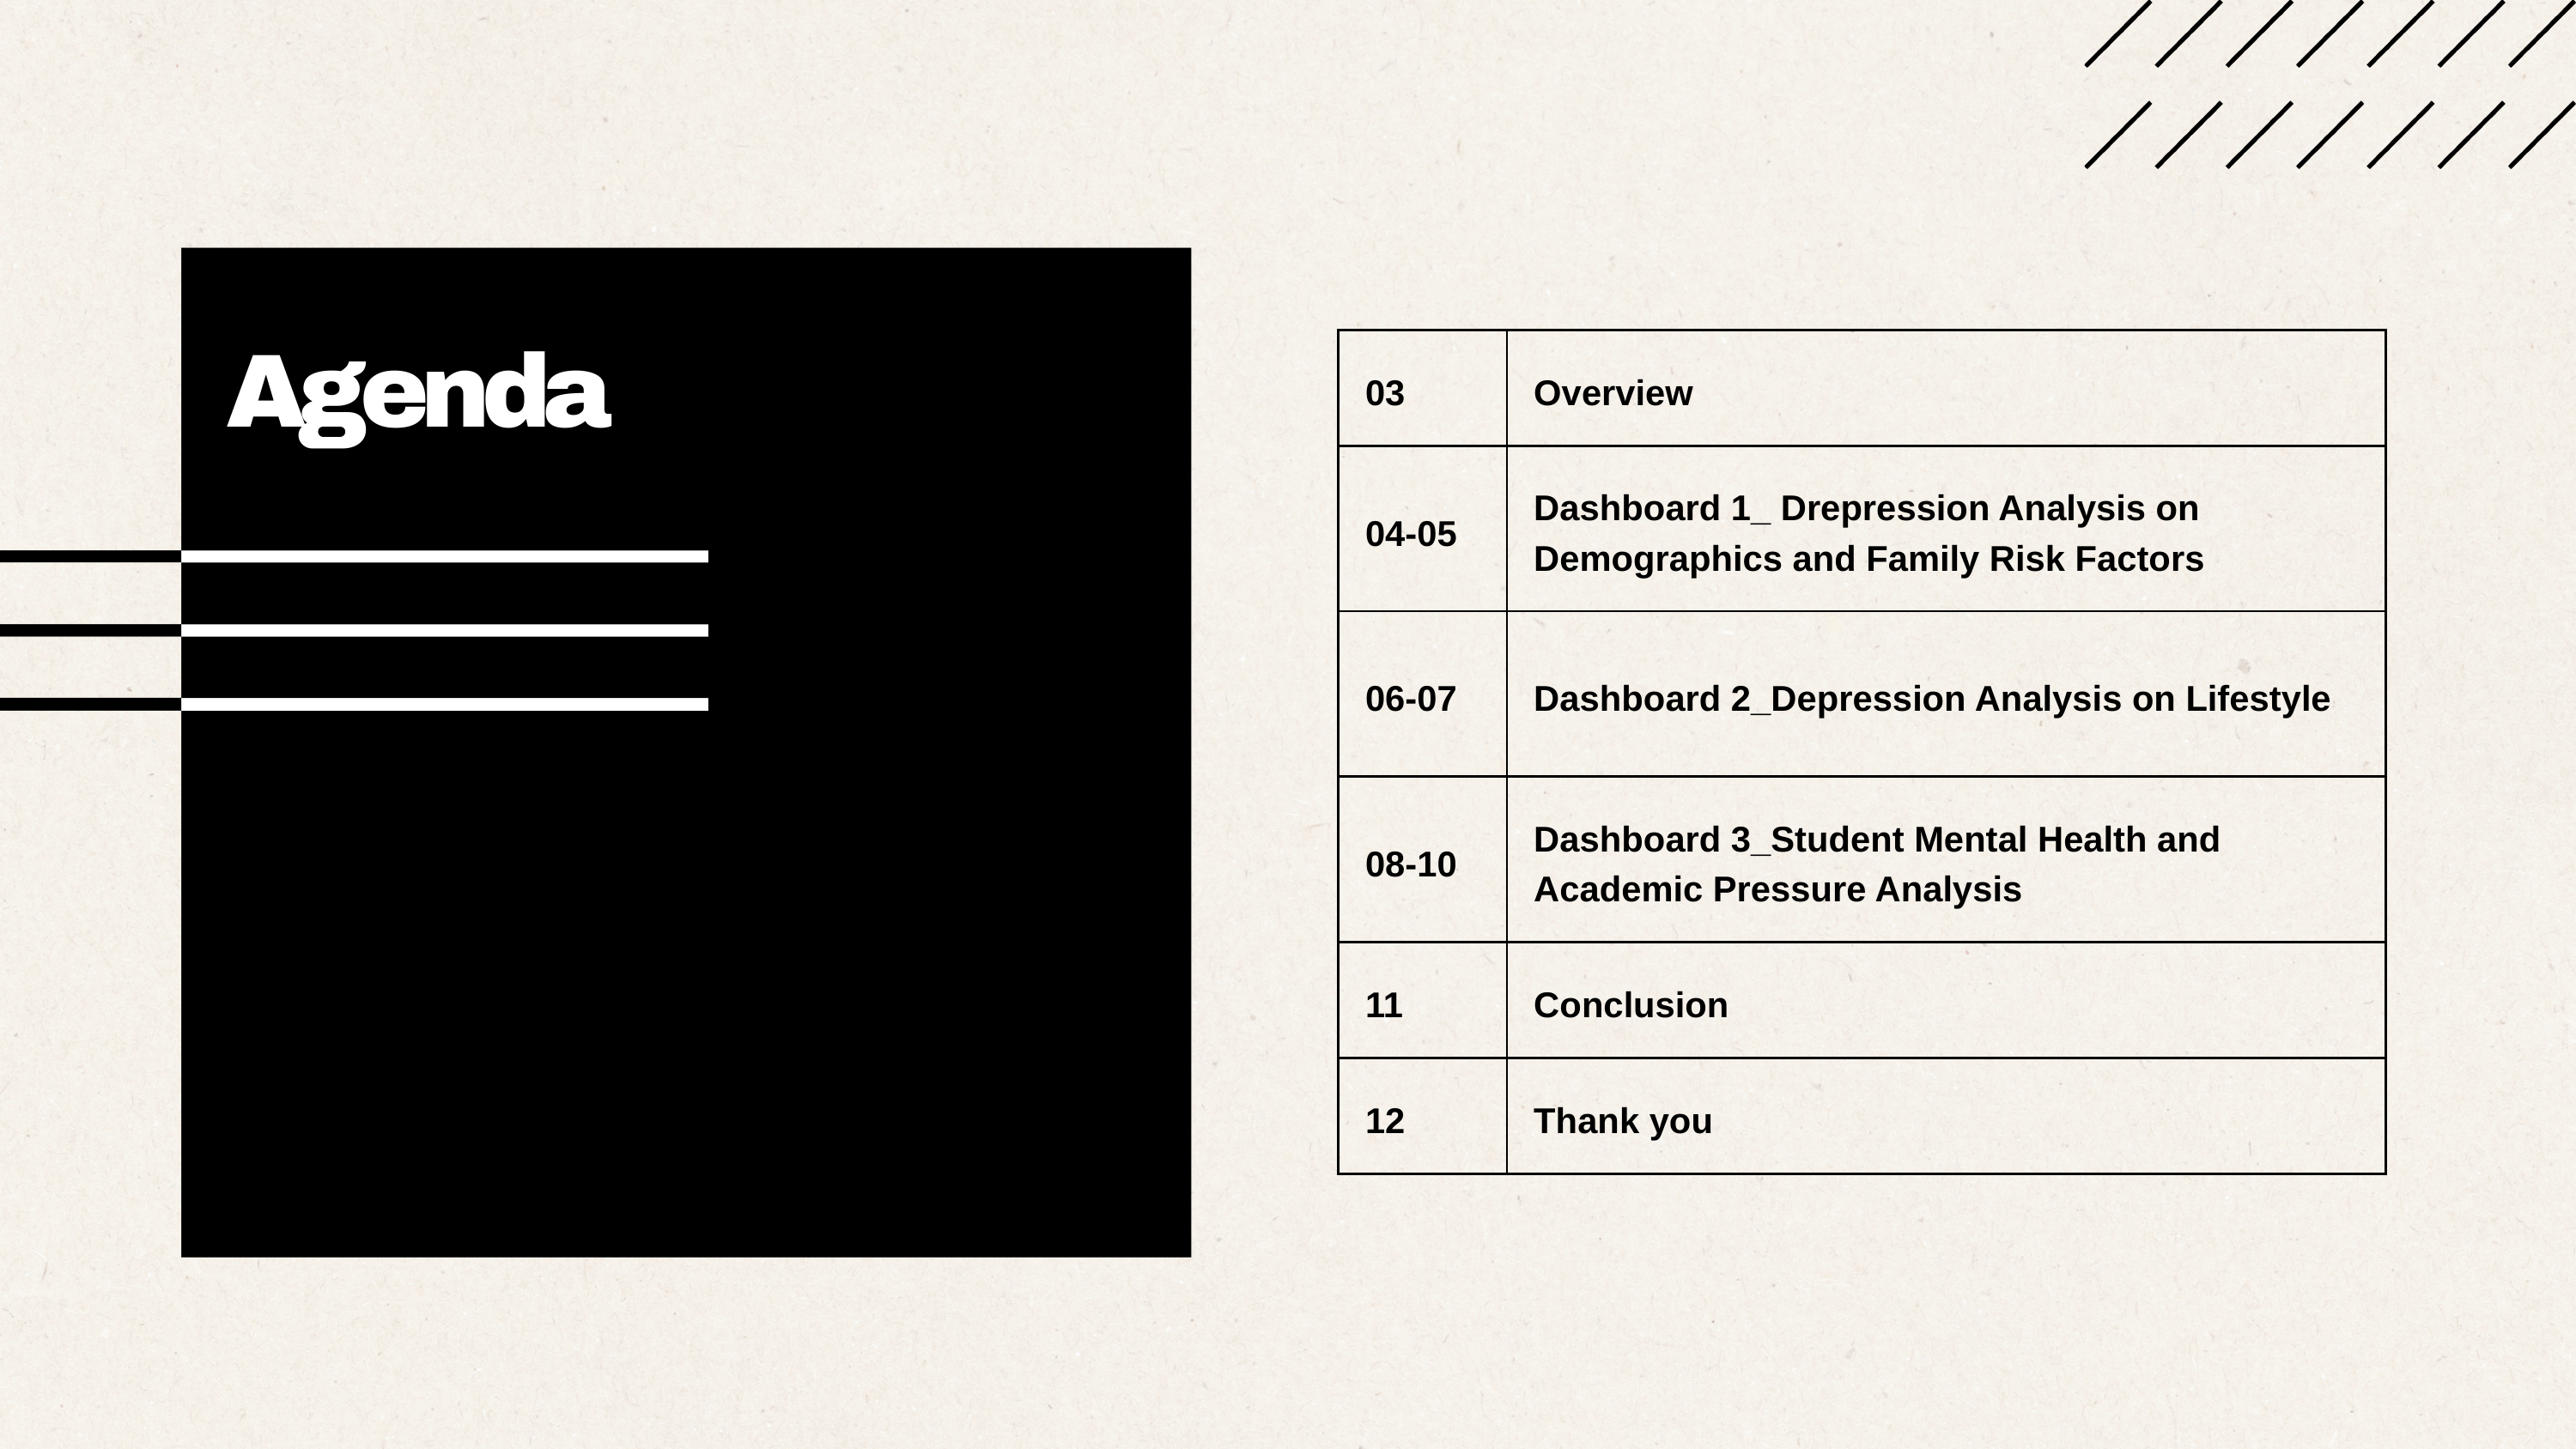

| 03 | Overview |
| --- | --- |
| 04-05 | Dashboard 1\_ Drepression Analysis on Demographics and Family Risk Factors |
| 06-07 | Dashboard 2\_Depression Analysis on Lifestyle |
| 08-10 | Dashboard 3\_Student Mental Health and Academic Pressure Analysis |
| 11 | Conclusion |
| 12 | Thank you |
Agenda